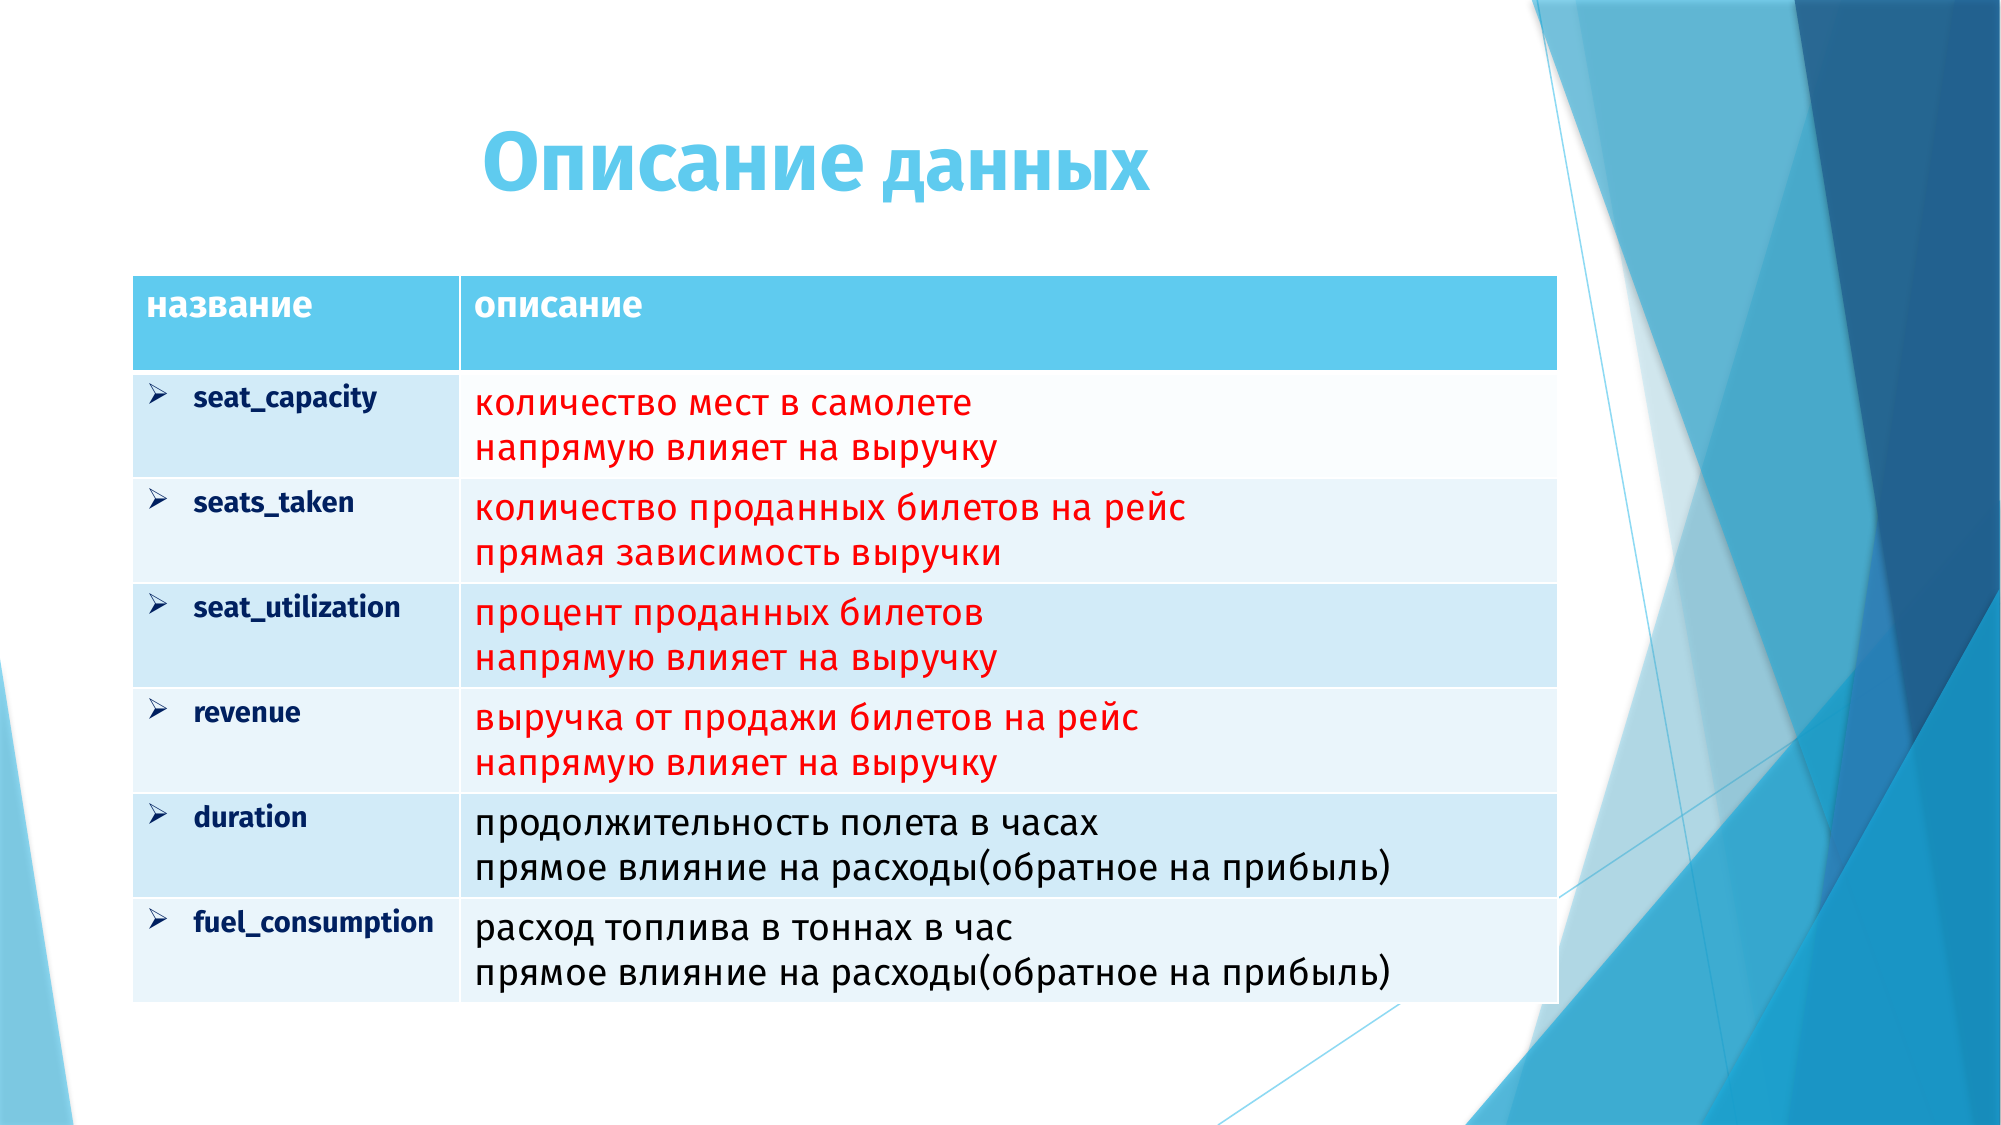

# Описание данных
| название | описание |
| --- | --- |
| seat\_capacity | количество мест в самолете напрямую влияет на выручку |
| seats\_taken | количество проданных билетов на рейс прямая зависимость выручки |
| seat\_utilization | процент проданных билетов напрямую влияет на выручку |
| revenue | выручка от продажи билетов на рейс напрямую влияет на выручку |
| duration | продолжительность полета в часах прямое влияние на расходы(обратное на прибыль) |
| fuel\_consumption | расход топлива в тоннах в час прямое влияние на расходы(обратное на прибыль) |